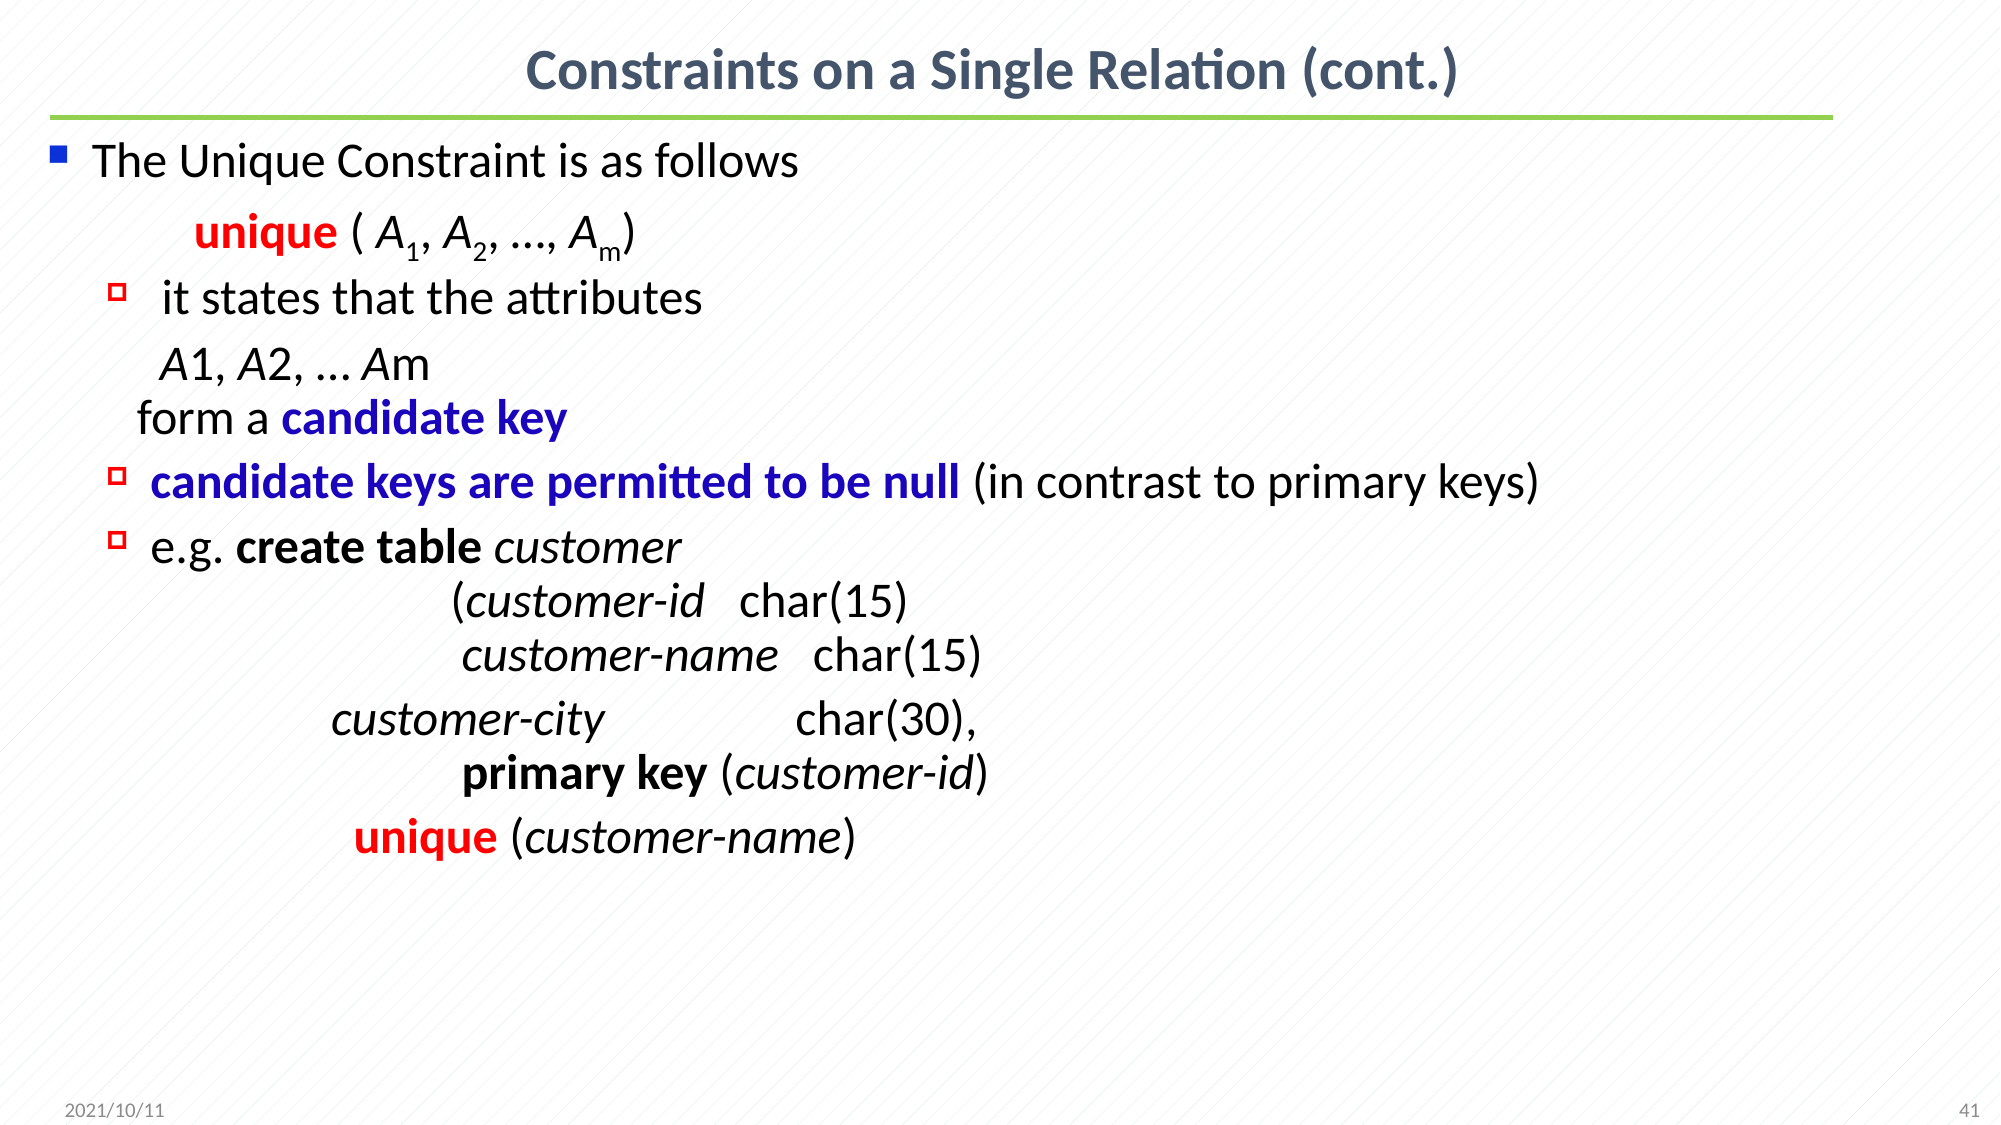

# Constraints on a Single Relation (cont.)
The Unique Constraint is as follows
             unique ( A1, A2, …, Am)
 it states that the attributes
          A1, A2, … Am
    form a candidate key
candidate keys are permitted to be null (in contrast to primary keys)
e.g. create table customer
		(customer-id   char(15)
		 customer-name   char(15)
                    customer-city	    char(30),
		 primary key (customer-id)
                      unique (customer-name)

41
2021/10/11